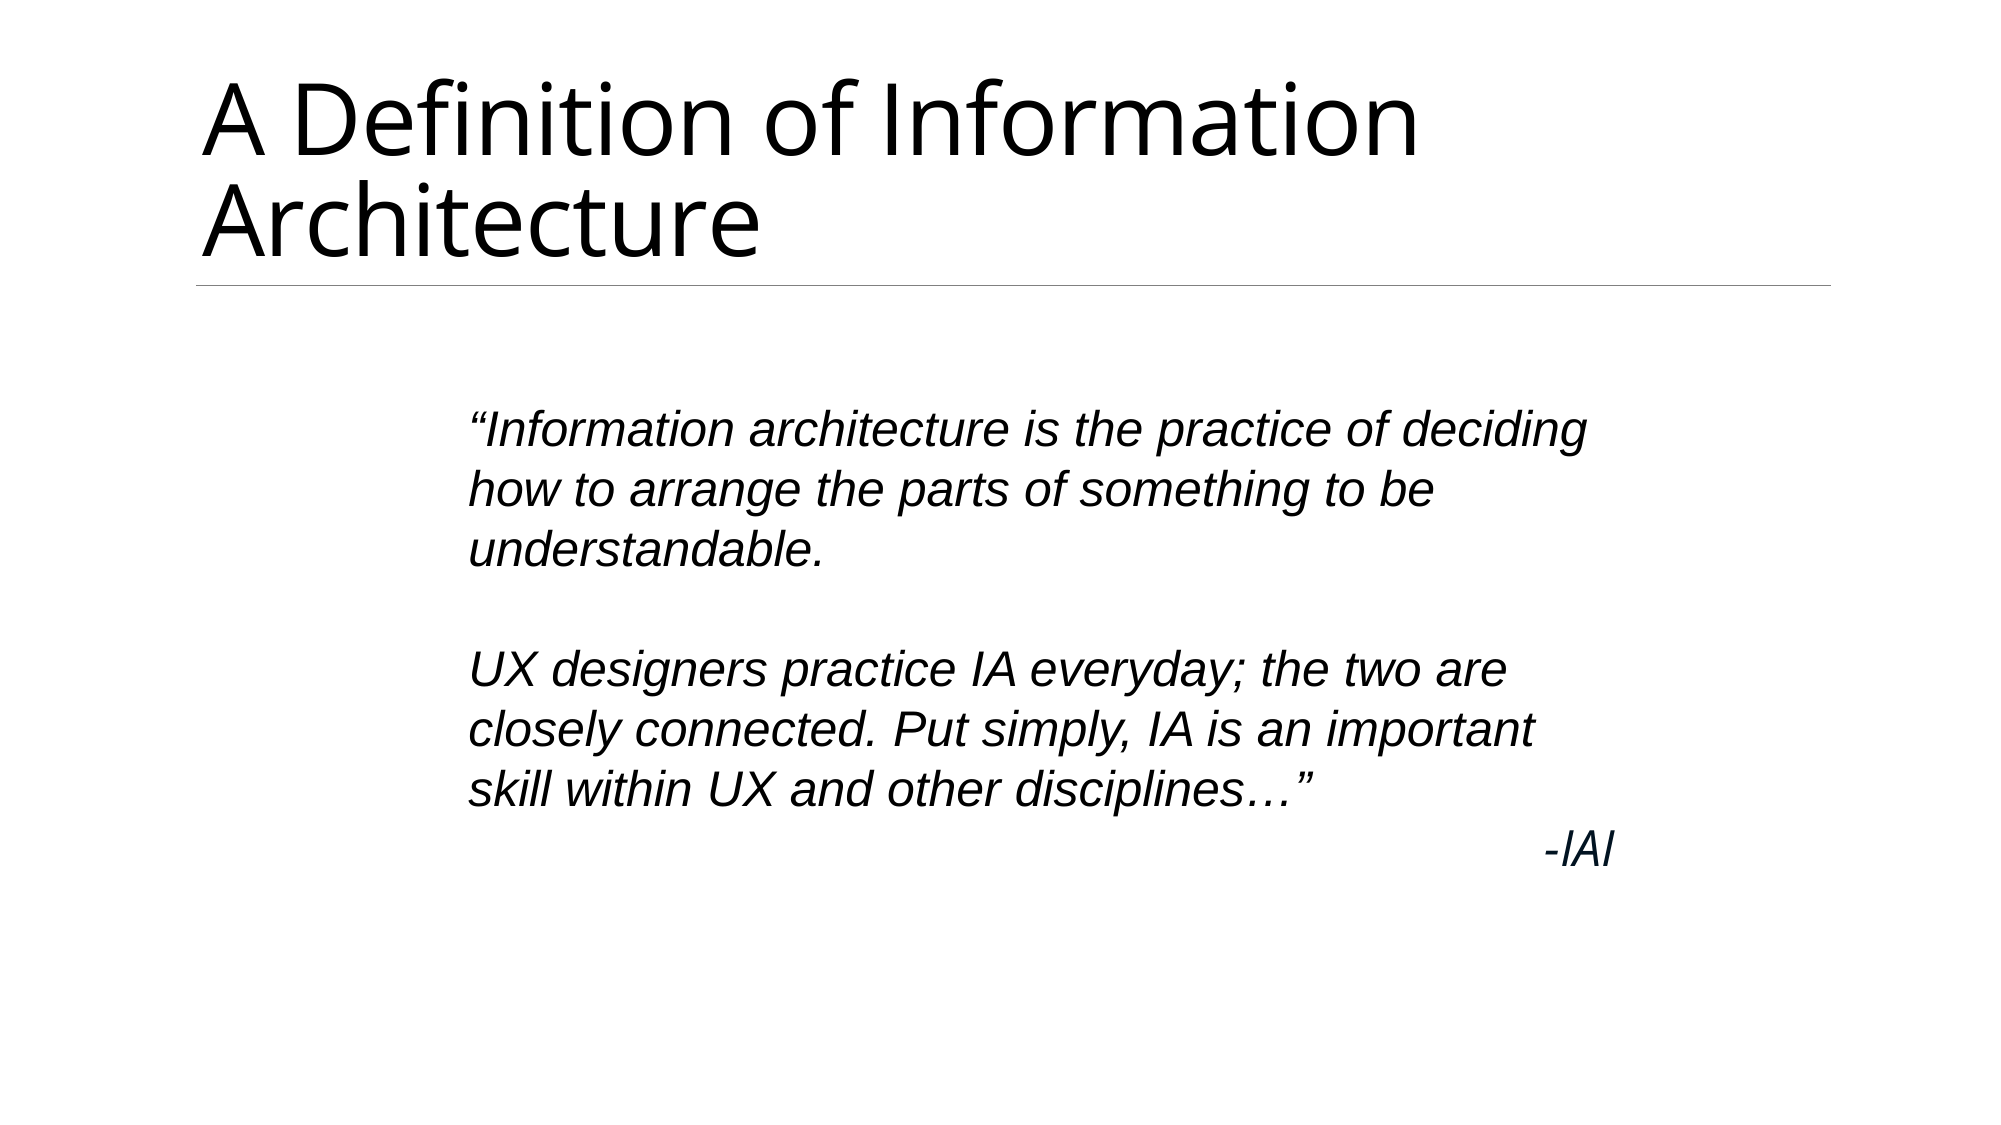

# A Definition of Information Architecture
“Information architecture is the practice of deciding how to arrange the parts of something to be understandable.

UX designers practice IA everyday; the two are closely connected. Put simply, IA is an important skill within UX and other disciplines…”
					-IAI